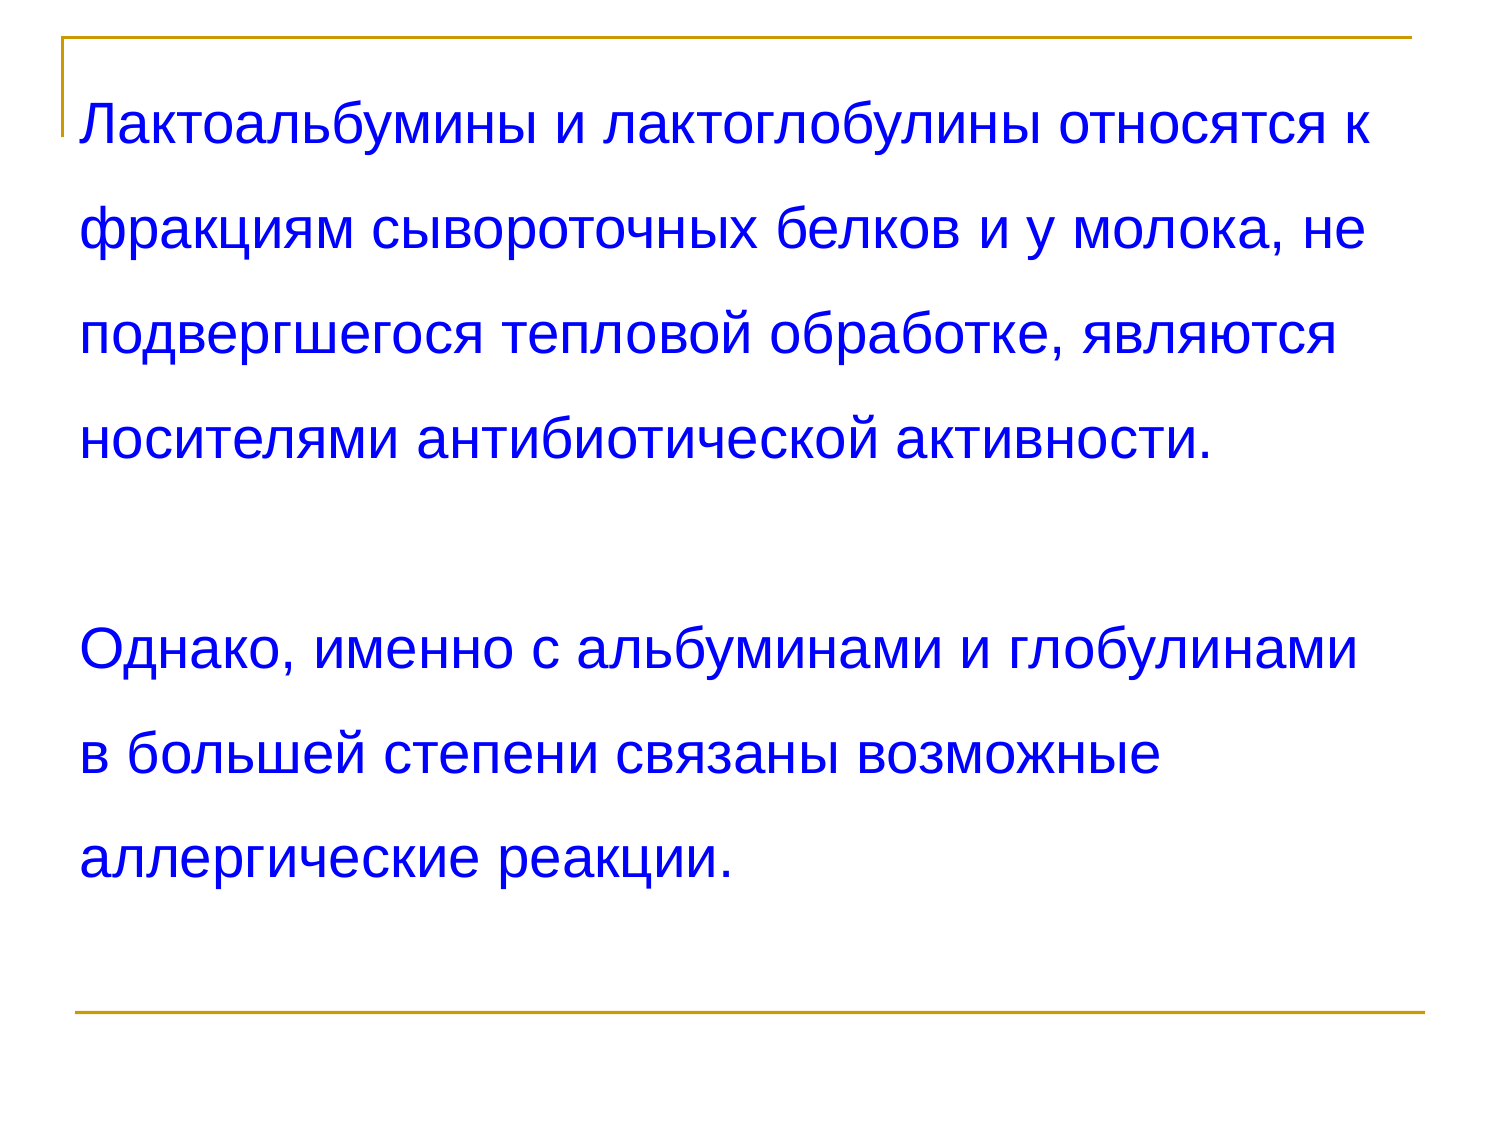

Лактоальбумины и лактоглобулины относятся к фракциям сывороточных белков и у молока, не подвергшегося тепловой обработке, являются носителями антибиотической активности.

Однако, именно с альбуминами и глобулинами в большей степени связаны возможные аллергические реакции.